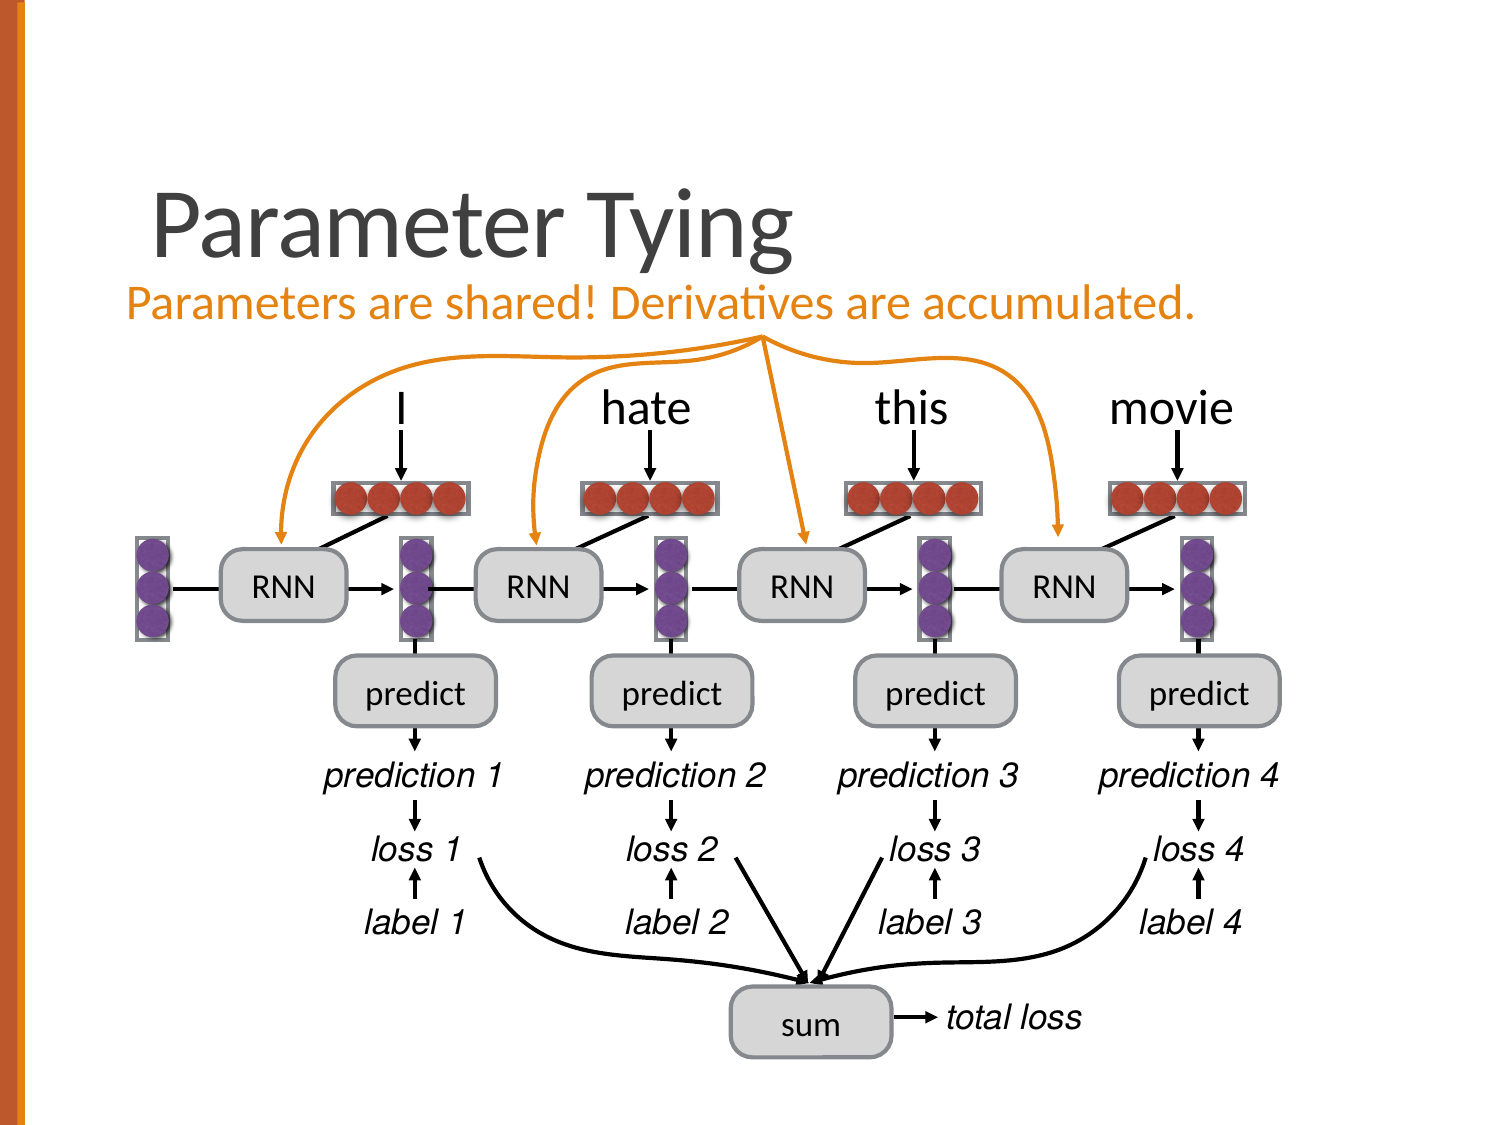

# Parameter Tying
Parameters are shared! Derivatives are accumulated.

I
hate
this
movie

RNN
RNN
RNN
RNN

predict
predict
predict
predict
prediction 1
prediction 2
prediction 3
prediction 4

loss 1
loss 2
loss 3
loss 4

label 1
label 2
label 3
label 4

sum
total loss